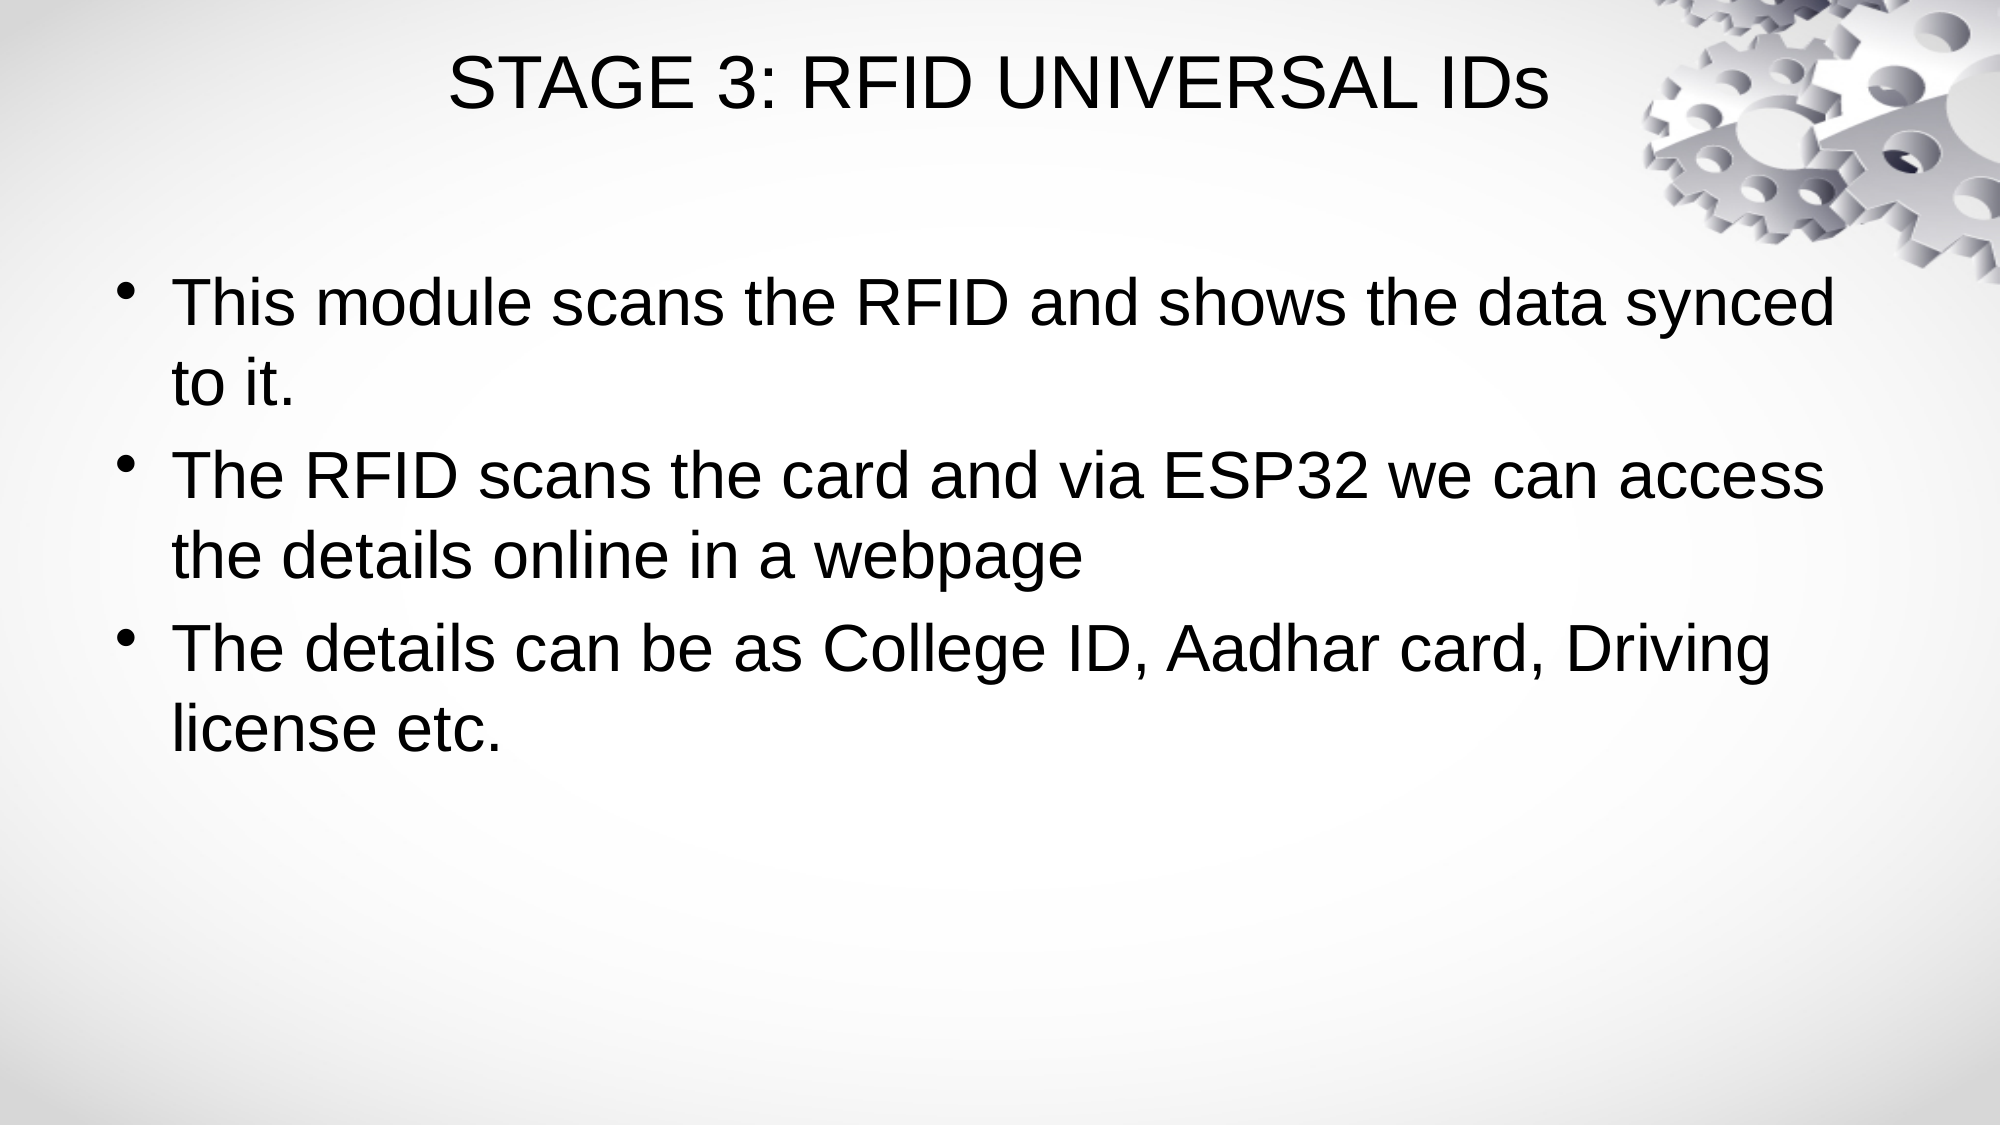

# STAGE 3: RFID UNIVERSAL IDs
This module scans the RFID and shows the data synced to it.
The RFID scans the card and via ESP32 we can access the details online in a webpage
The details can be as College ID, Aadhar card, Driving license etc.